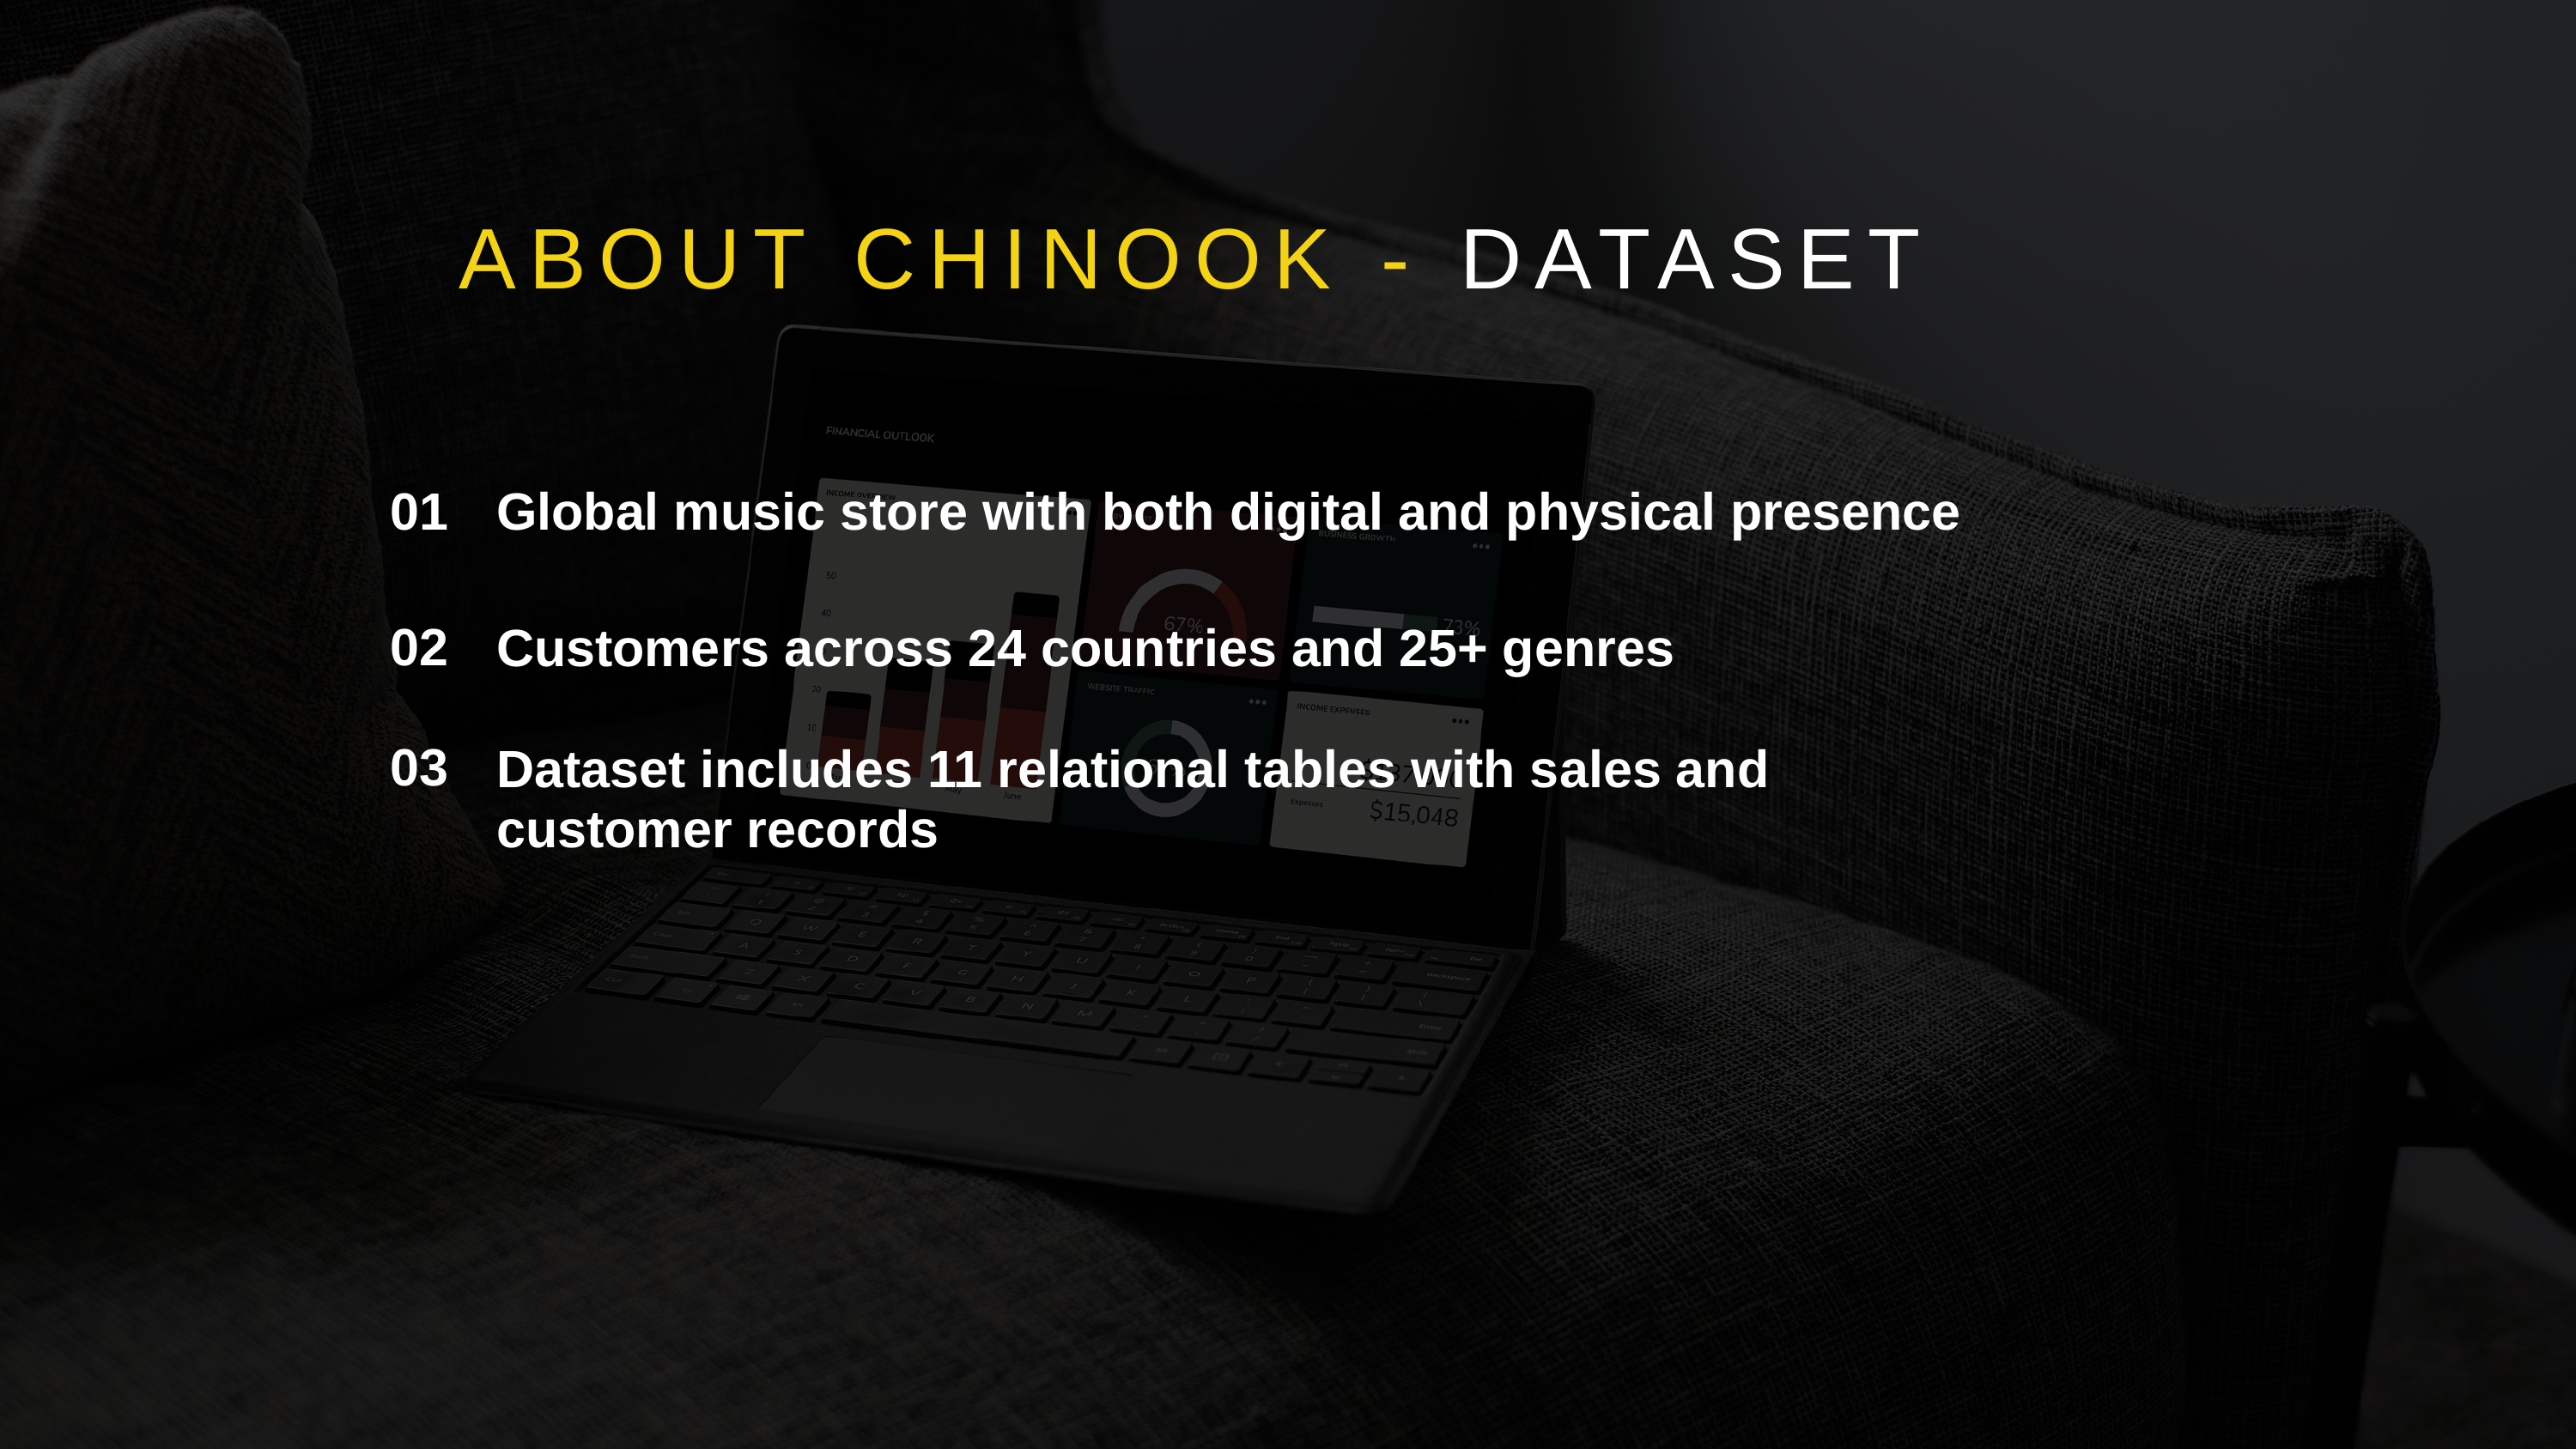

ABOUT CHINOOK - DATASET
01
Global music store with both digital and physical presence
02
Customers across 24 countries and 25+ genres
03
Dataset includes 11 relational tables with sales and customer records